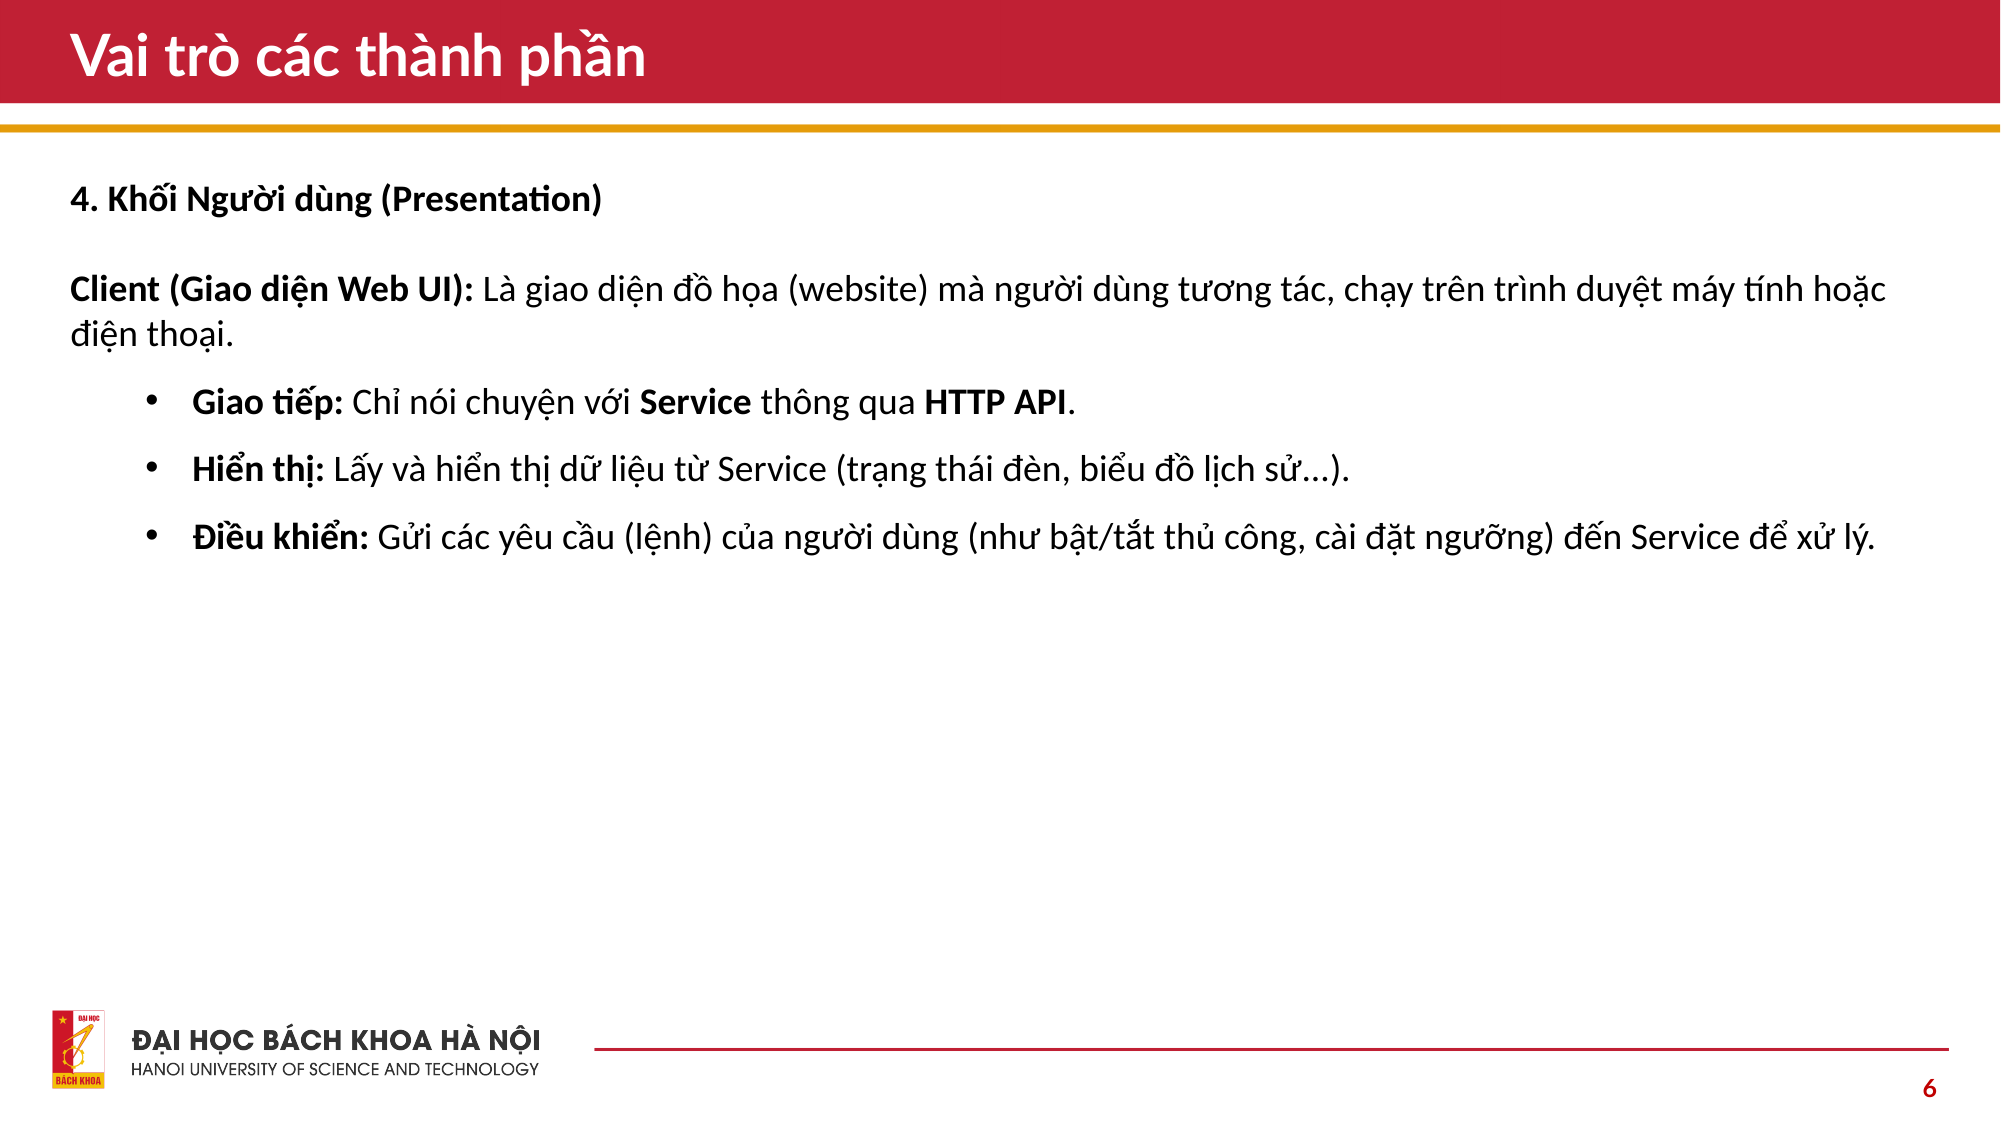

# Vai trò các thành phần
4. Khối Người dùng (Presentation)

Client (Giao diện Web UI): Là giao diện đồ họa (website) mà người dùng tương tác, chạy trên trình duyệt máy tính hoặc điện thoại.
Giao tiếp: Chỉ nói chuyện với Service thông qua HTTP API.
Hiển thị: Lấy và hiển thị dữ liệu từ Service (trạng thái đèn, biểu đồ lịch sử...).
Điều khiển: Gửi các yêu cầu (lệnh) của người dùng (như bật/tắt thủ công, cài đặt ngưỡng) đến Service để xử lý.
6